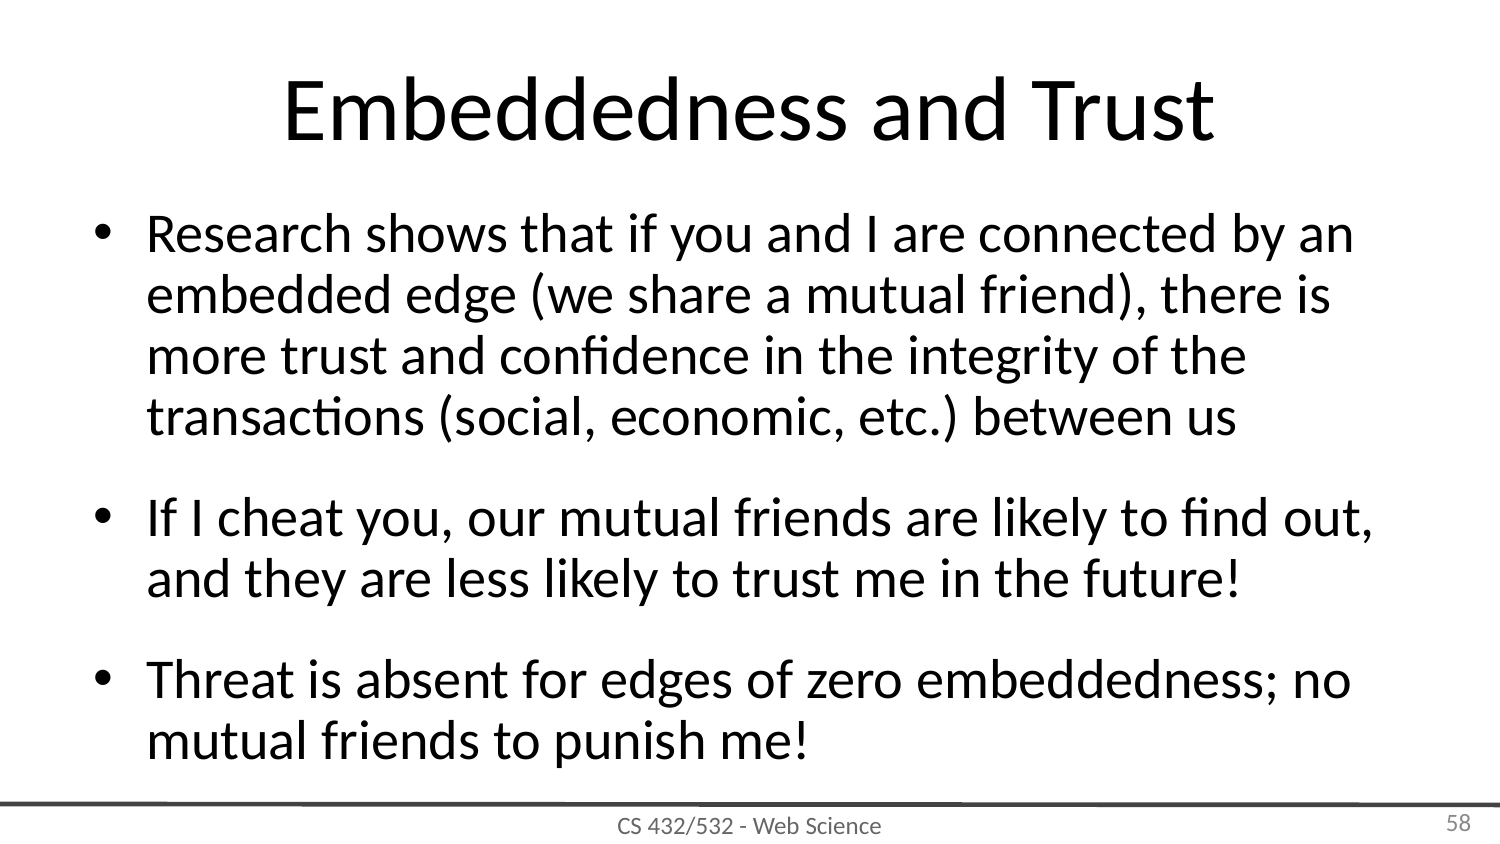

# Embeddedness and Trust
Research shows that if you and I are connected by an embedded edge (we share a mutual friend), there is more trust and confidence in the integrity of the transactions (social, economic, etc.) between us

If I cheat you, our mutual friends are likely to find out, and they are less likely to trust me in the future!

Threat is absent for edges of zero embeddedness; no mutual friends to punish me!
58